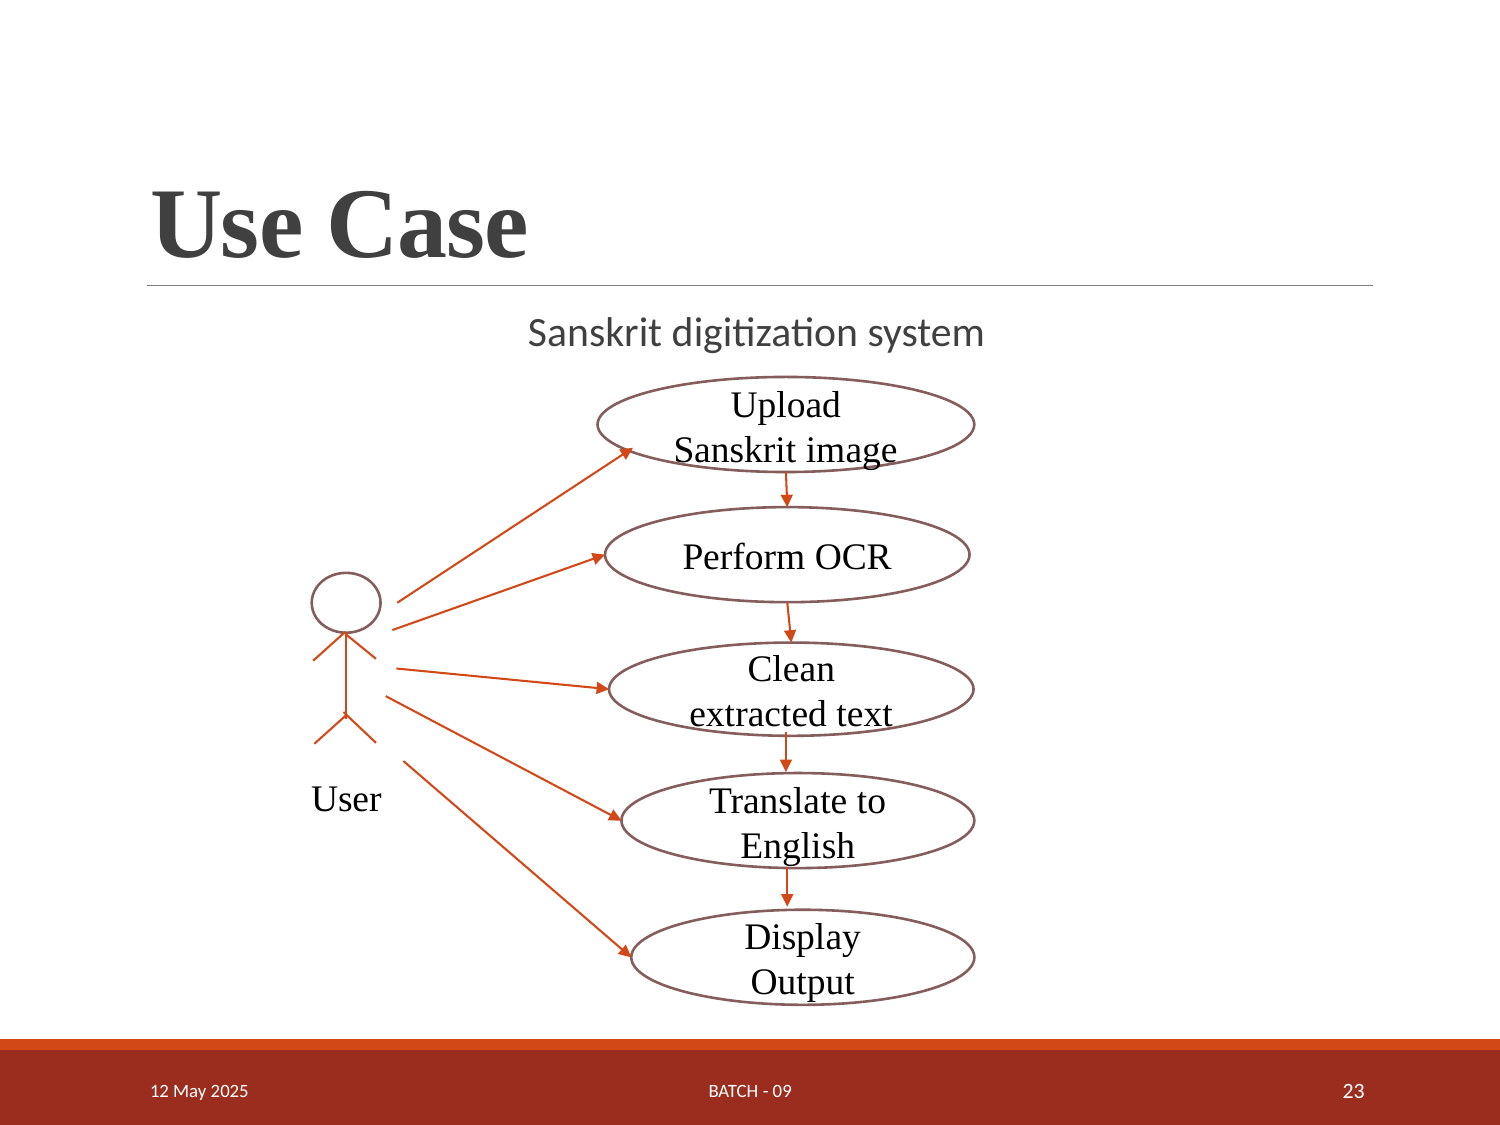

# Use Case
Sanskrit digitization system
Upload Sanskrit image
Perform OCR

Clean extracted text
User
Translate to English
Display Output
12 May 2025
Batch - 09
23